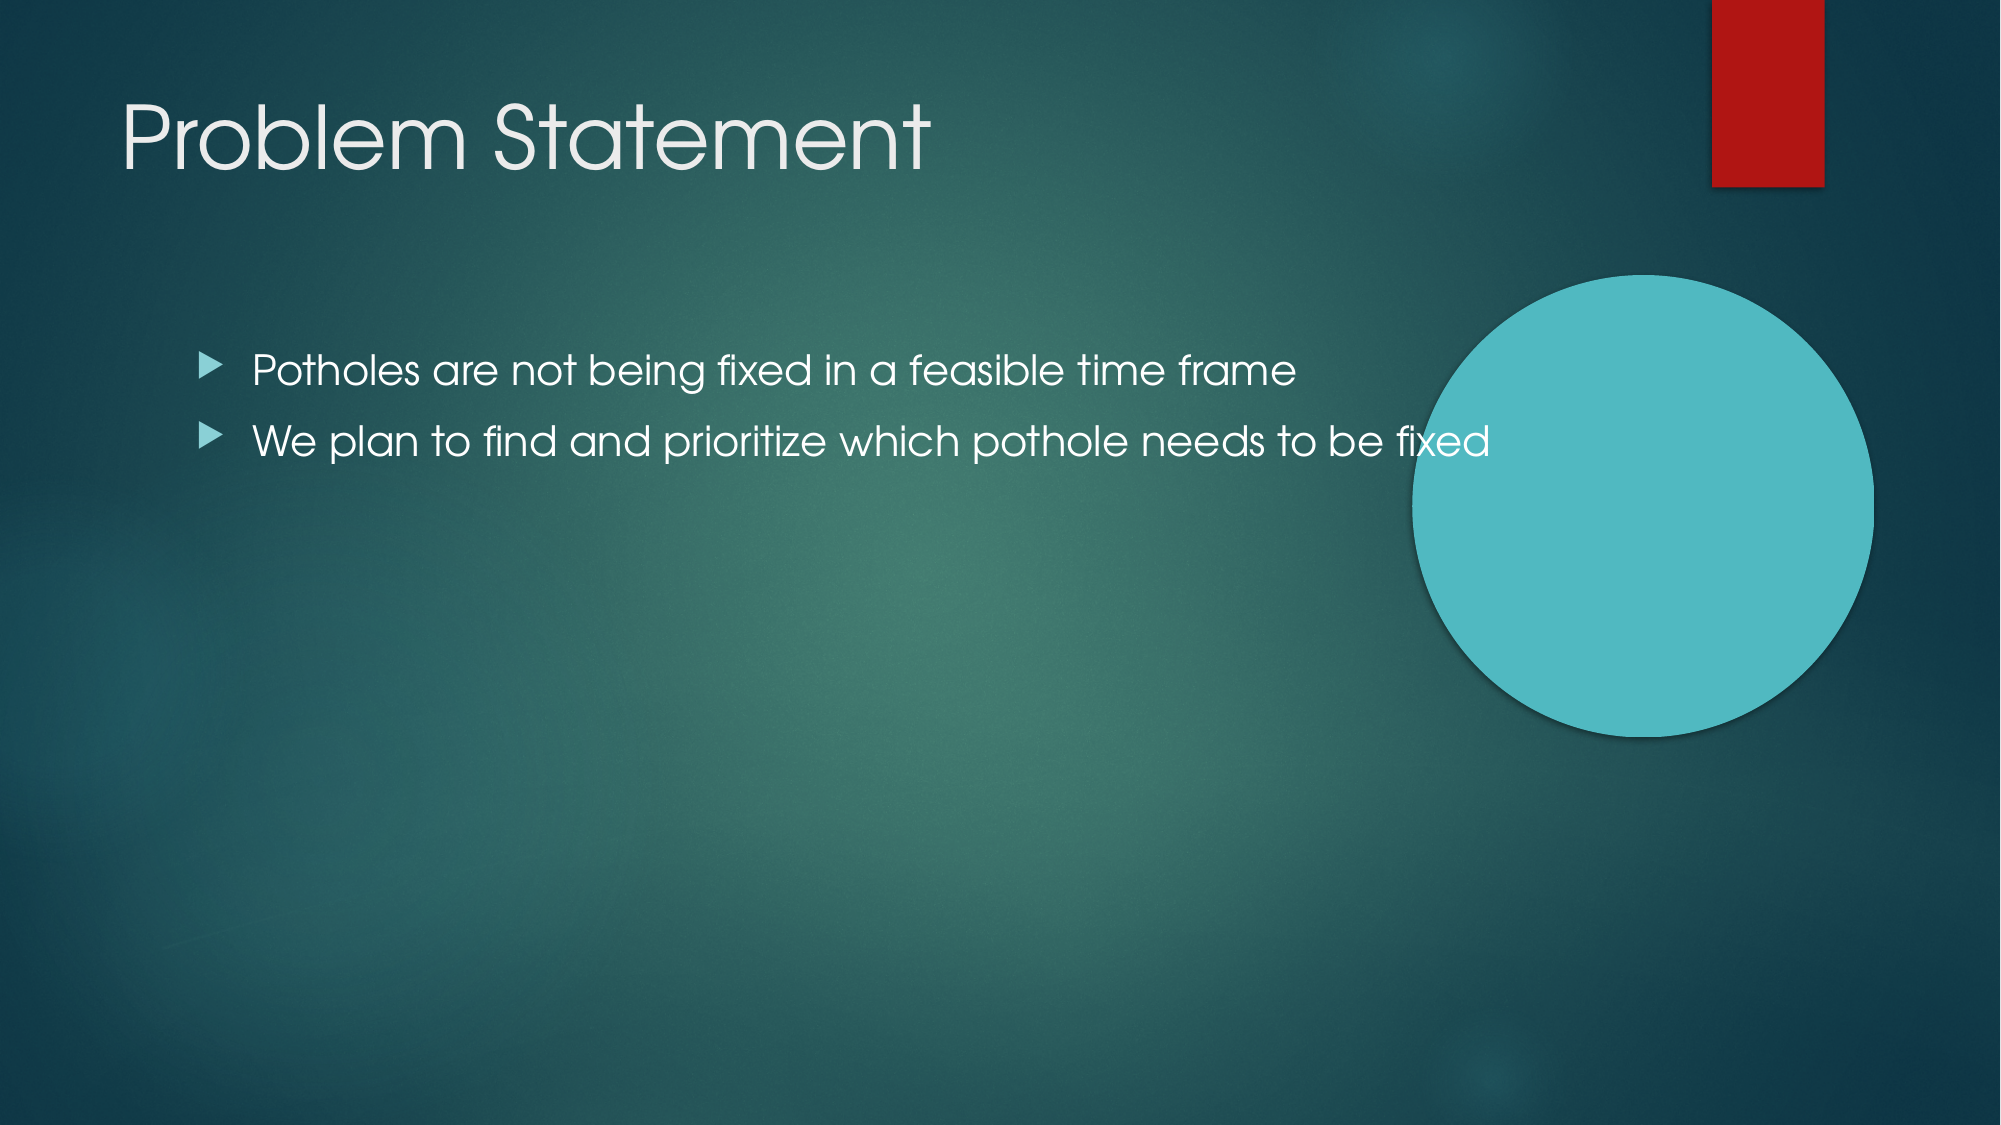

Problem Statement
Potholes are not being fixed in a feasible time frame
We plan to find and prioritize which pothole needs to be fixed